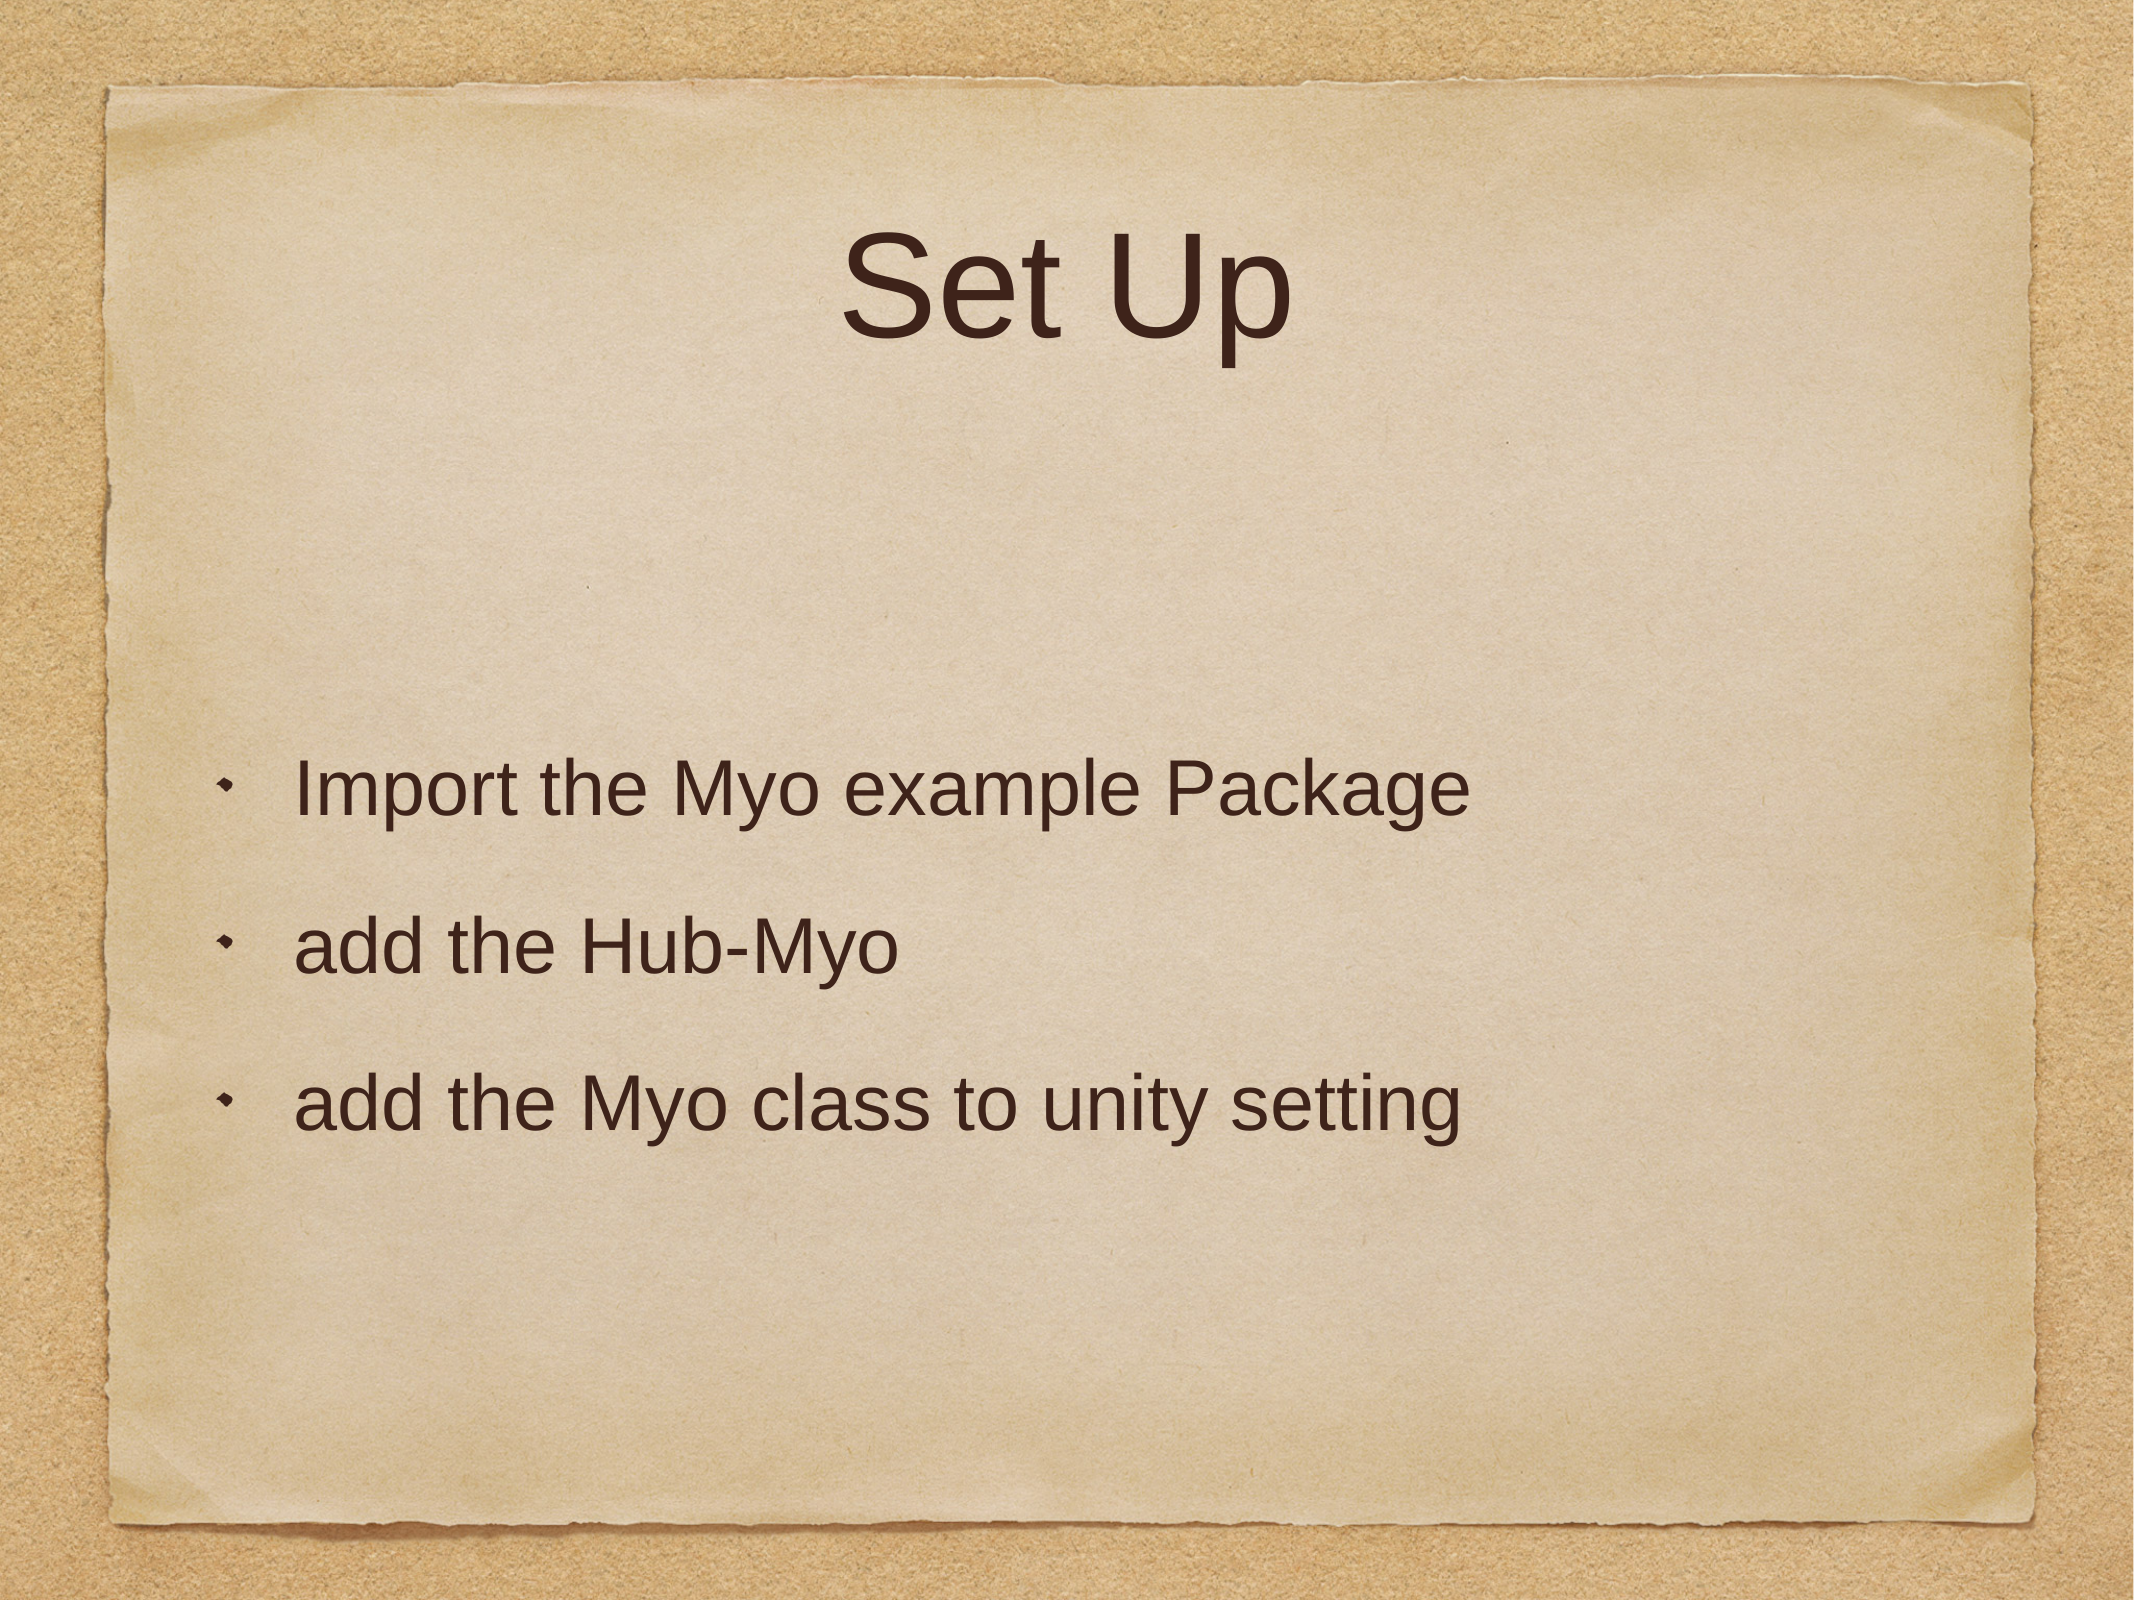

# Set Up
Import the Myo example Package
add the Hub-Myo
add the Myo class to unity setting